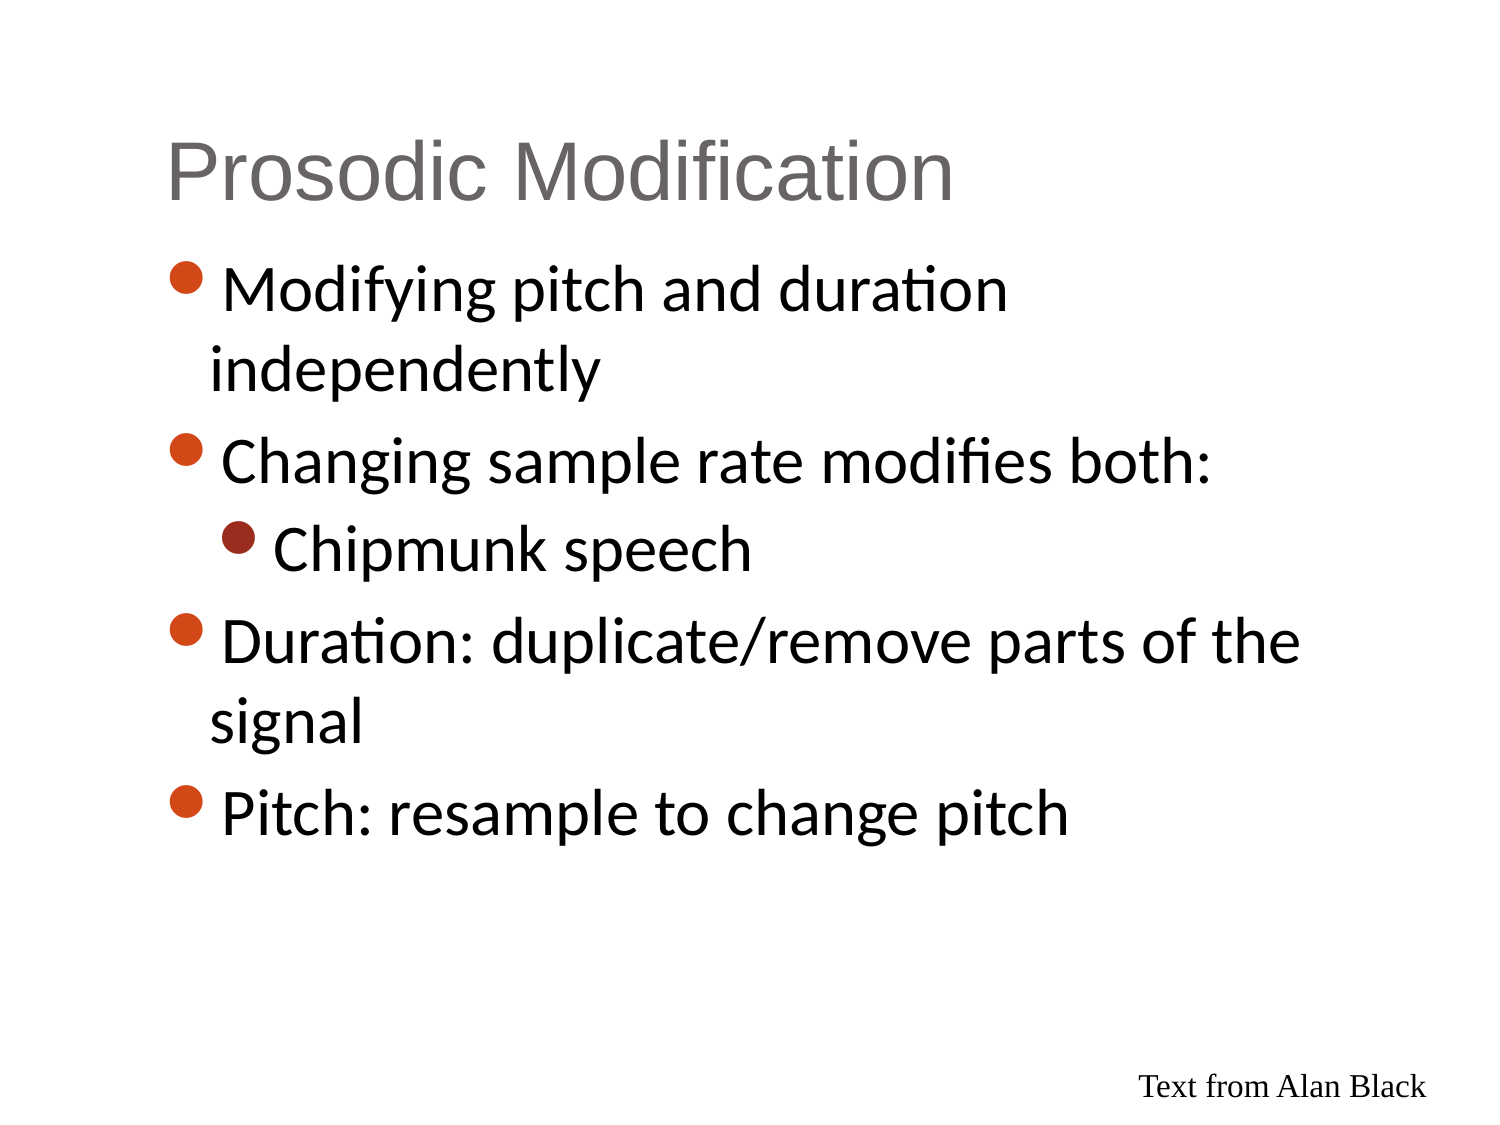

# Prosodic Modification
Modifying pitch and duration independently
Changing sample rate modifies both:
Chipmunk speech
Duration: duplicate/remove parts of the signal
Pitch: resample to change pitch
Text from Alan Black